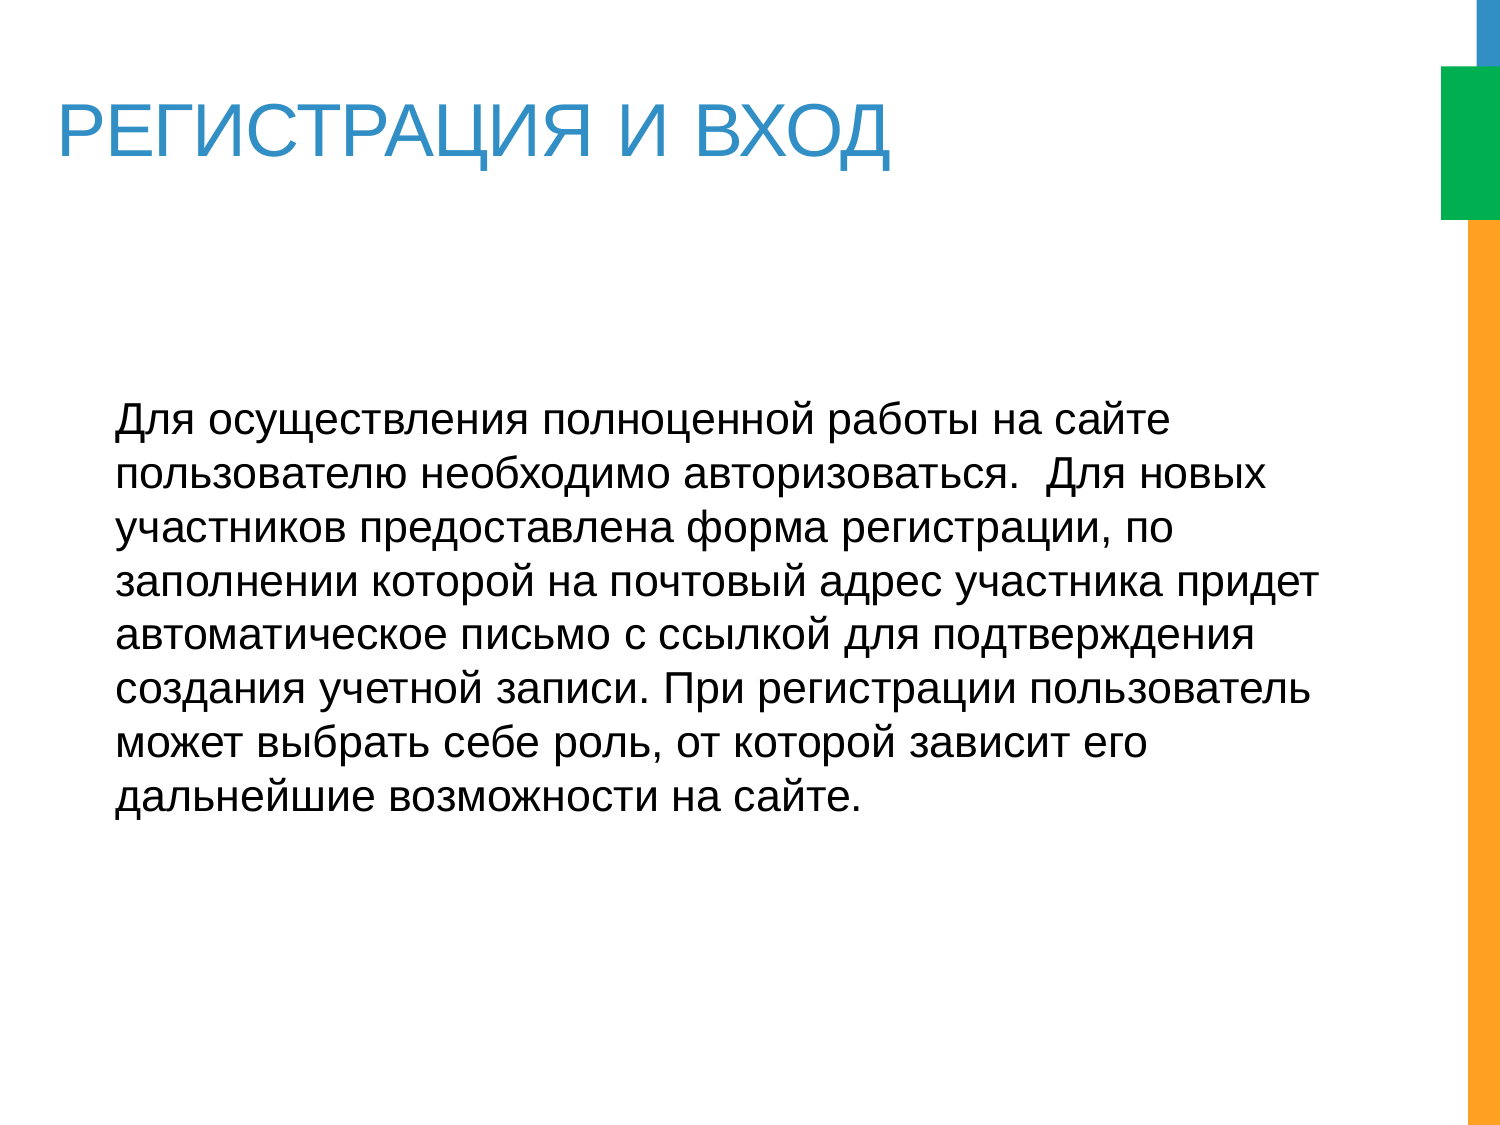

# регистрация и вход

Для осуществления полноценной работы на сайте пользователю необходимо авторизоваться.  Для новых участников предоставлена форма регистрации, по заполнении которой на почтовый адрес участника придет автоматическое письмо с ссылкой для подтверждения создания учетной записи. При регистрации пользователь может выбрать себе роль, от которой зависит его дальнейшие возможности на сайте.